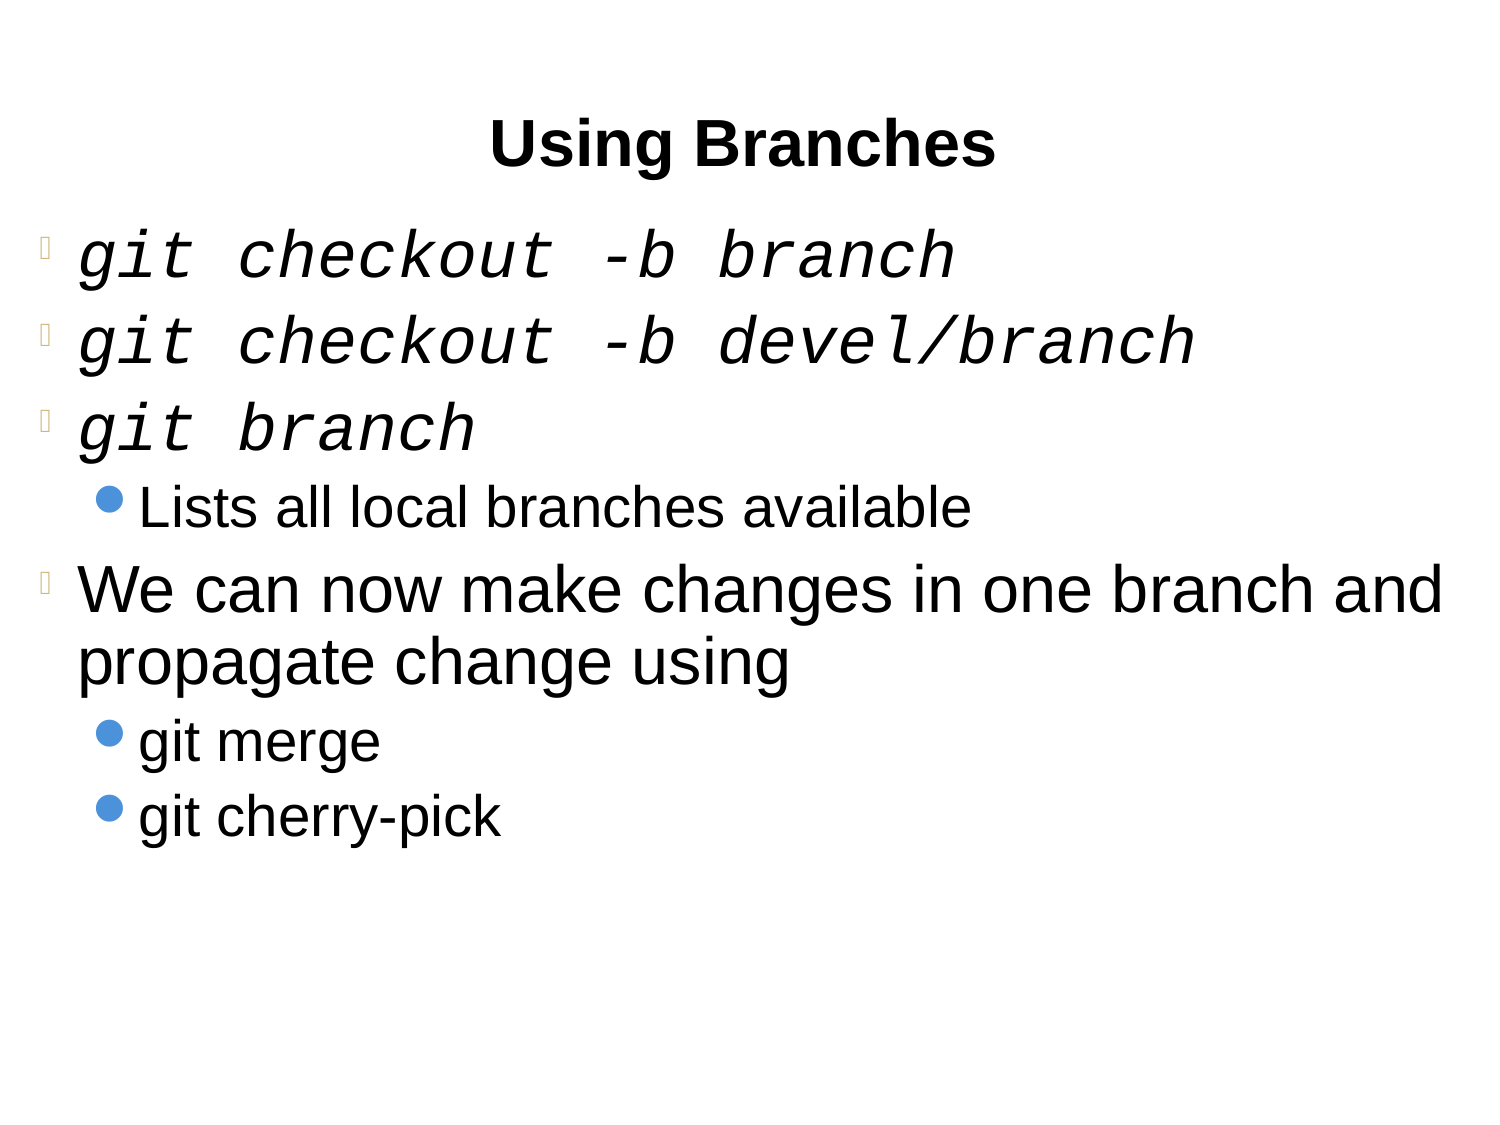

Using Branches
git checkout -b branch
git checkout -b devel/branch
git branch
Lists all local branches available
We can now make changes in one branch and propagate change using
git merge
git cherry-pick